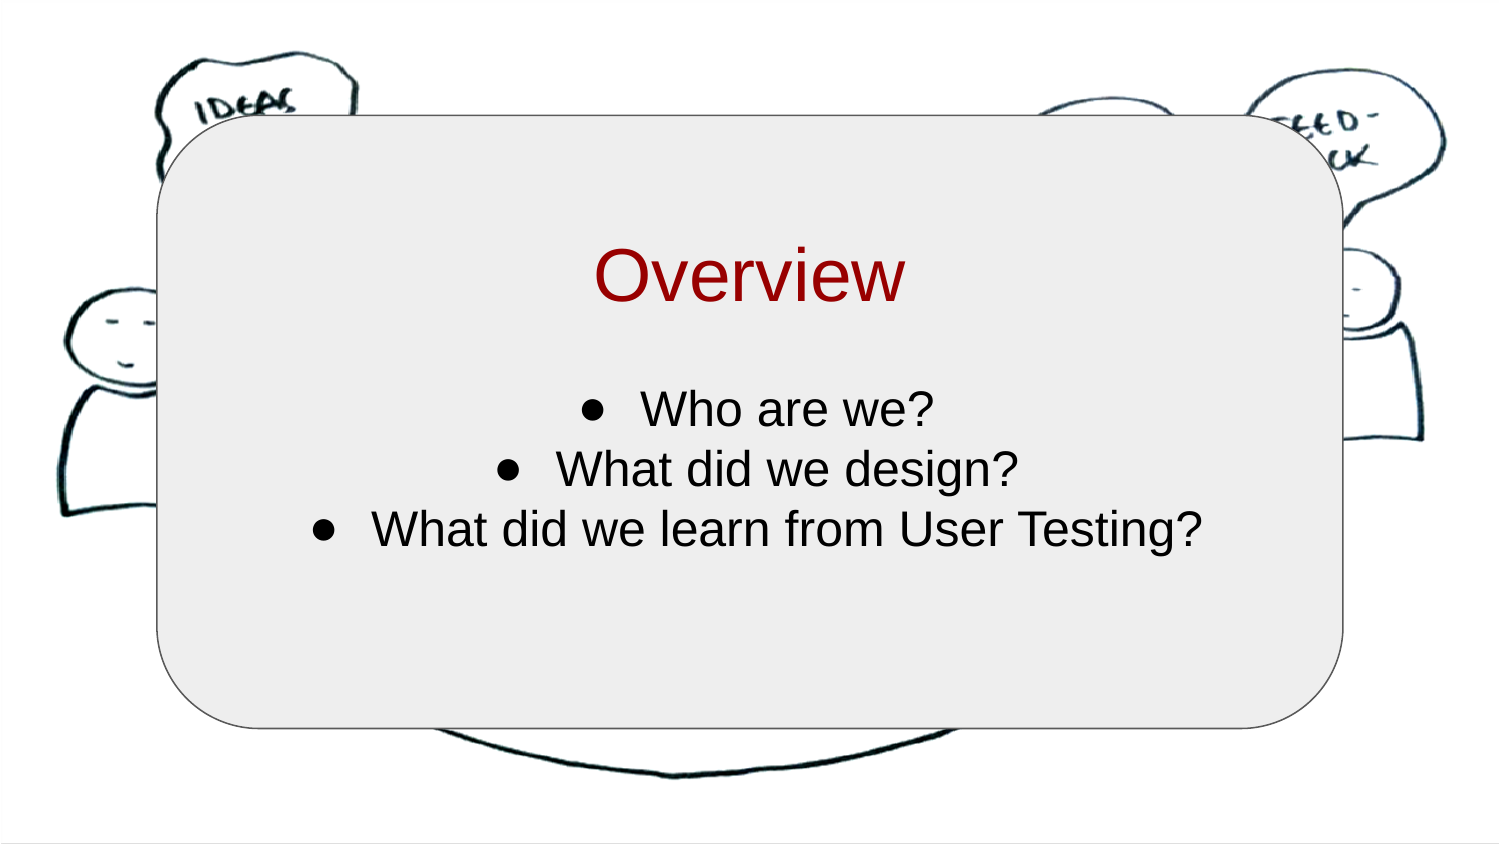

Overview

Who are we?
What did we design?
What did we learn from User Testing?